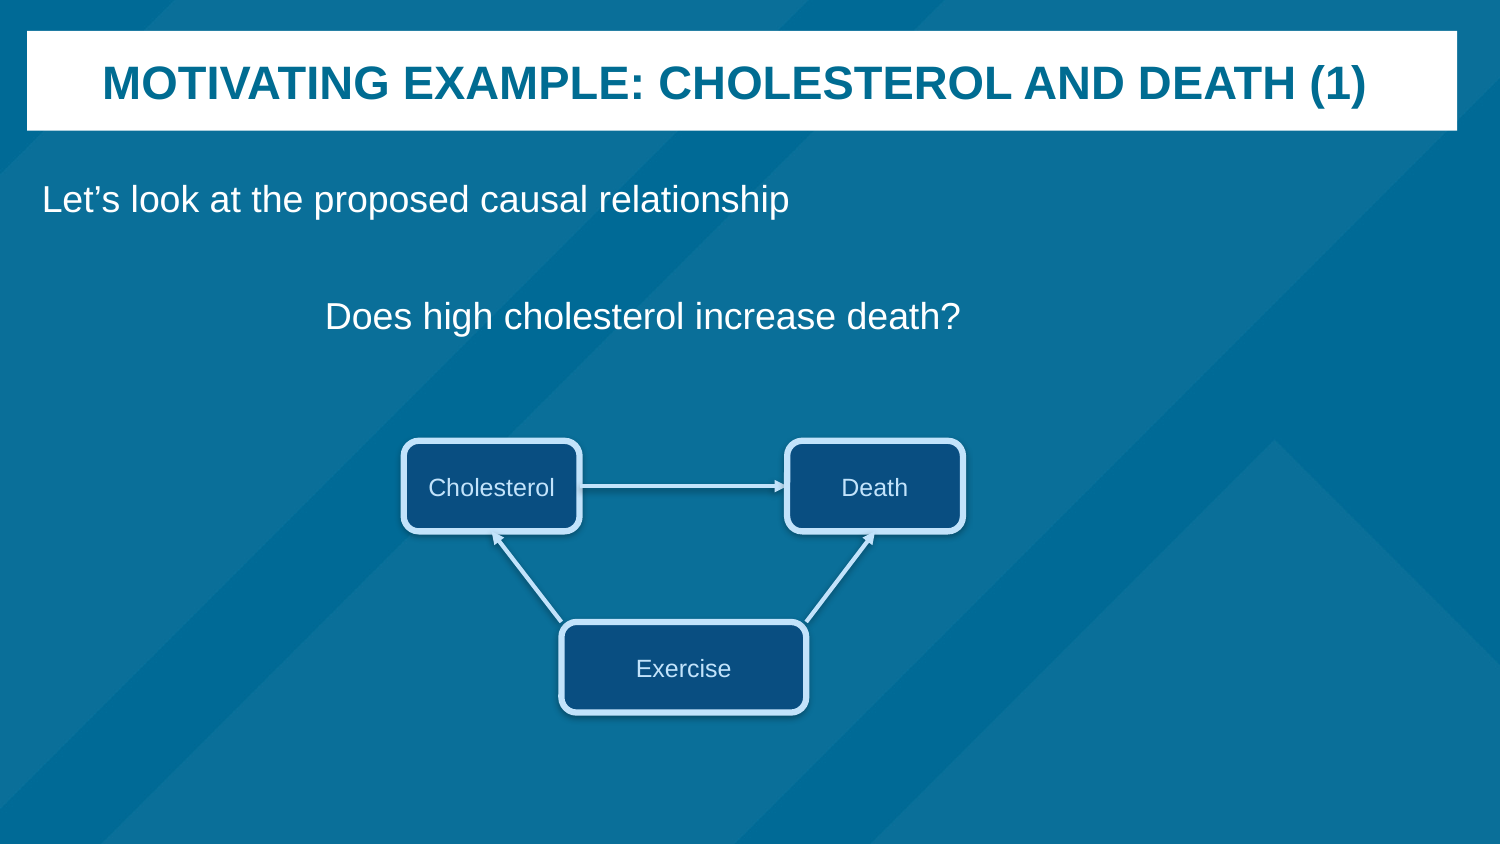

# Motivating example: Cholesterol and death (1)
Let’s look at the proposed causal relationship
Does high cholesterol increase death?
Death
Cholesterol
Exercise